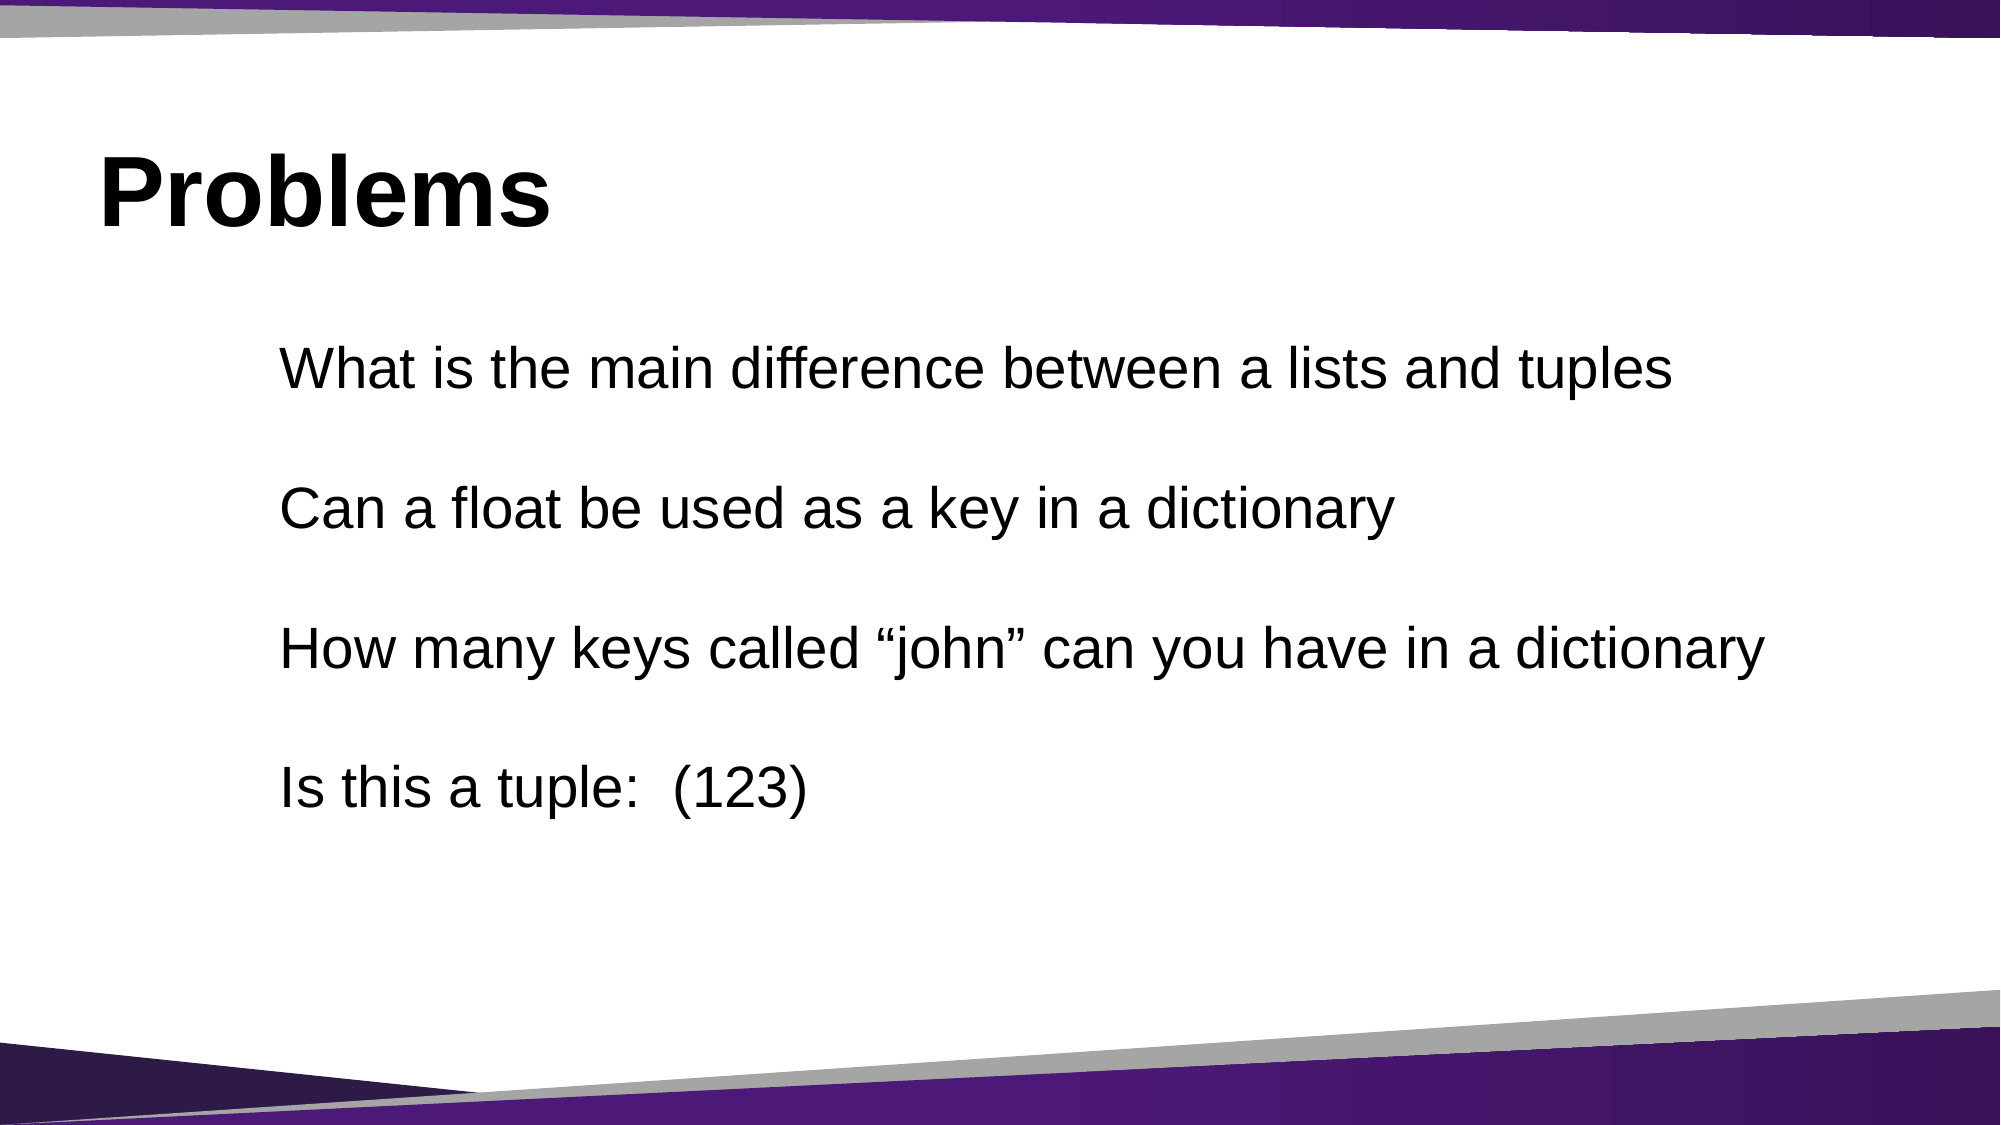

# Problems
What is the main difference between a lists and tuples

Can a float be used as a key in a dictionary

How many keys called “john” can you have in a dictionary

Is this a tuple:  (123)